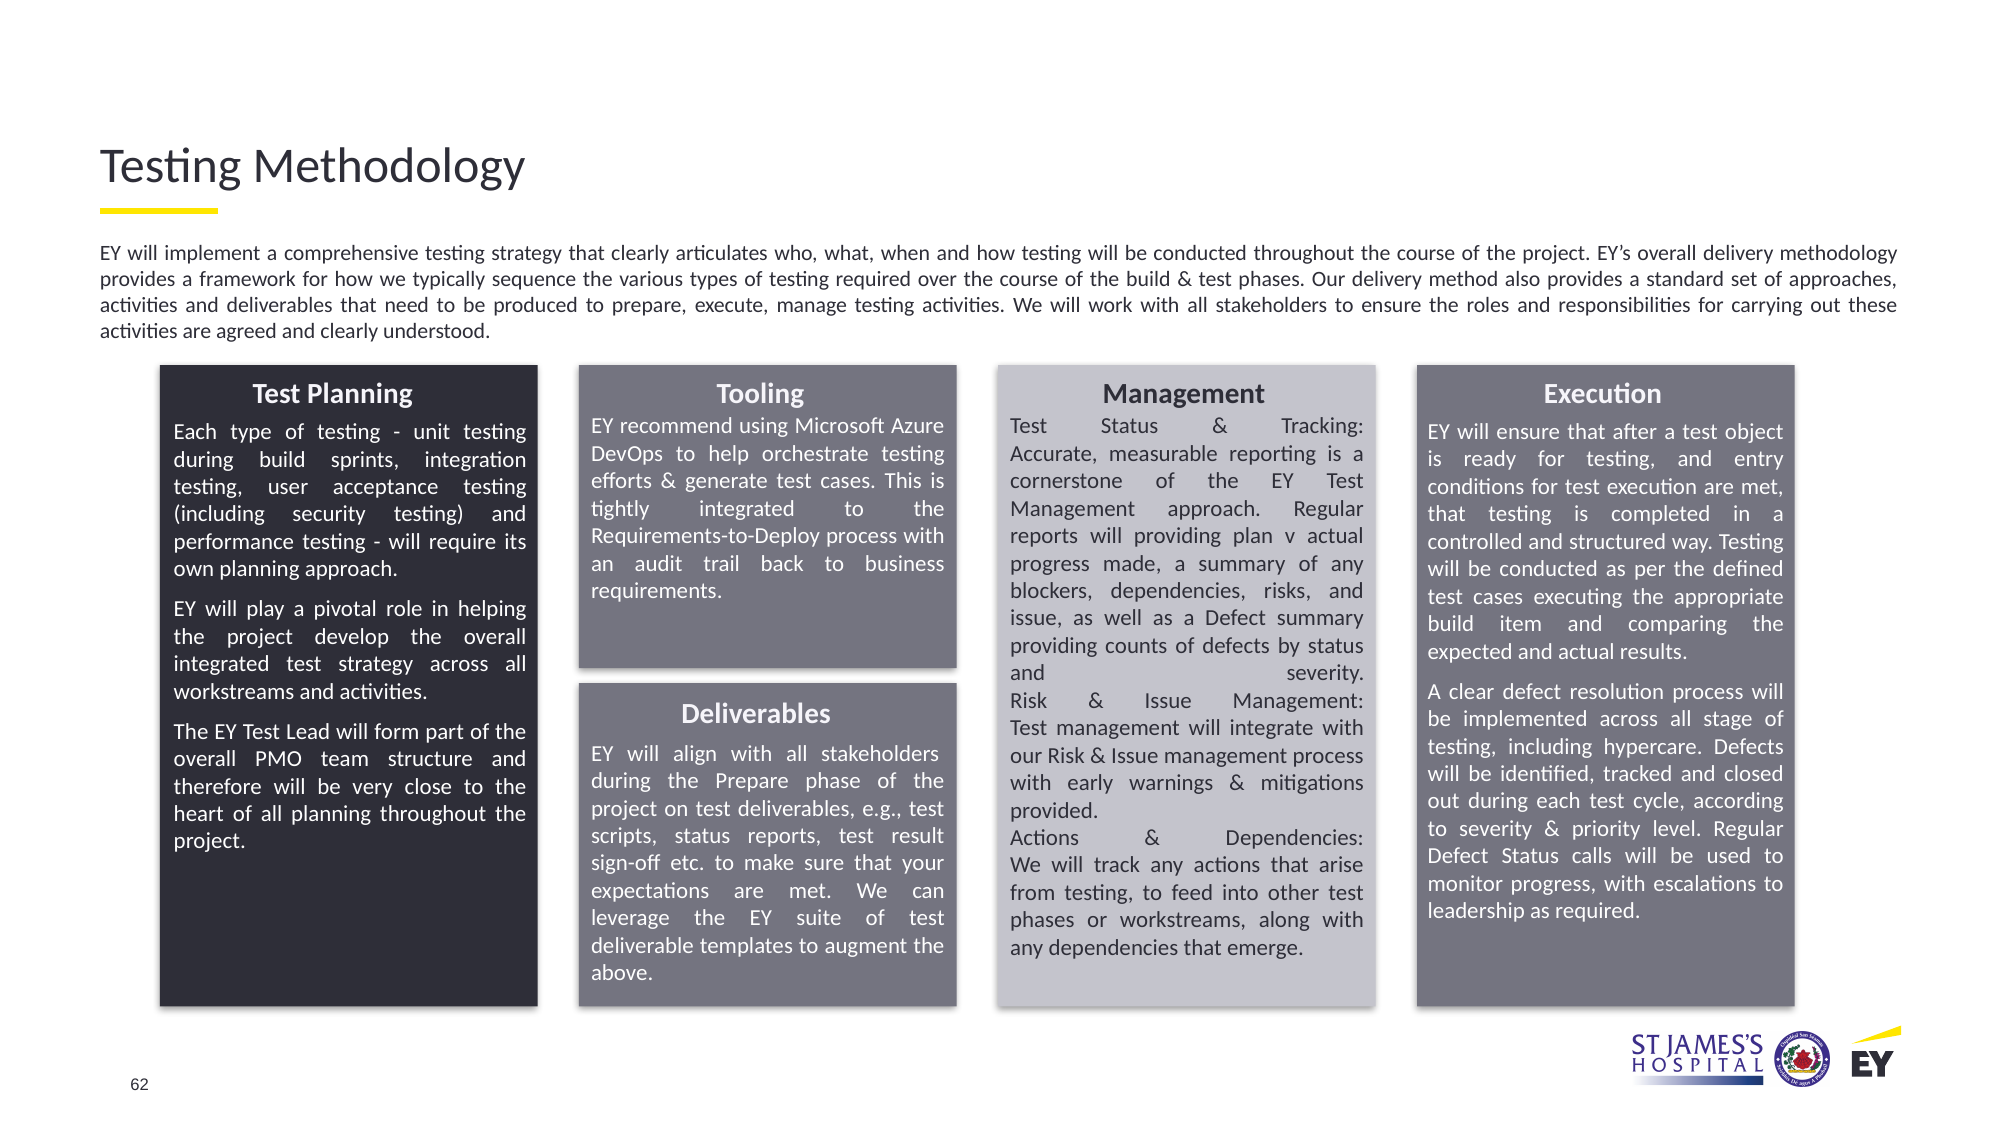

Testing Methodology
EY will implement a comprehensive testing strategy that clearly articulates who, what, when and how testing will be conducted throughout the course of the project. EY’s overall delivery methodology provides a framework for how we typically sequence the various types of testing required over the course of the build & test phases. Our delivery method also provides a standard set of approaches, activities and deliverables that need to be produced to prepare, execute, manage testing activities. We will work with all stakeholders to ensure the roles and responsibilities for carrying out these activities are agreed and clearly understood.

Test Planning
Tooling
Management
Execution
EY recommend using Microsoft Azure DevOps to help orchestrate testing efforts & generate test cases. This is tightly integrated to the Requirements-to-Deploy process with an audit trail back to business requirements.

Test Status & Tracking:
Accurate, measurable reporting is a cornerstone of the EY Test Management approach. Regular reports will providing plan v actual progress made, a summary of any blockers, dependencies, risks, and issue, as well as a Defect summary providing counts of defects by status and severity.
Risk & Issue Management:
Test management will integrate with our Risk & Issue management process with early warnings & mitigations provided.
Actions & Dependencies:
We will track any actions that arise from testing, to feed into other test phases or workstreams, along with any dependencies that emerge.
Each type of testing - unit testing during build sprints, integration testing, user acceptance testing (including security testing) and performance testing - will require its own planning approach.
EY will play a pivotal role in helping the project develop the overall integrated test strategy across all workstreams and activities.
The EY Test Lead will form part of the overall PMO team structure and therefore will be very close to the heart of all planning throughout the project.

EY will ensure that after a test object is ready for testing, and entry conditions for test execution are met, that testing is completed in a controlled and structured way. Testing will be conducted as per the defined test cases executing the appropriate build item and comparing the expected and actual results.
A clear defect resolution process will be implemented across all stage of testing, including hypercare. Defects will be identified, tracked and closed out during each test cycle, according to severity & priority level. Regular Defect Status calls will be used to monitor progress, with escalations to leadership as required.

Deliverables
EY will align with all stakeholders  during the Prepare phase of the project on test deliverables, e.g., test scripts, status reports, test result sign-off etc. to make sure that your expectations are met. We can leverage the EY suite of test deliverable templates to augment the above.